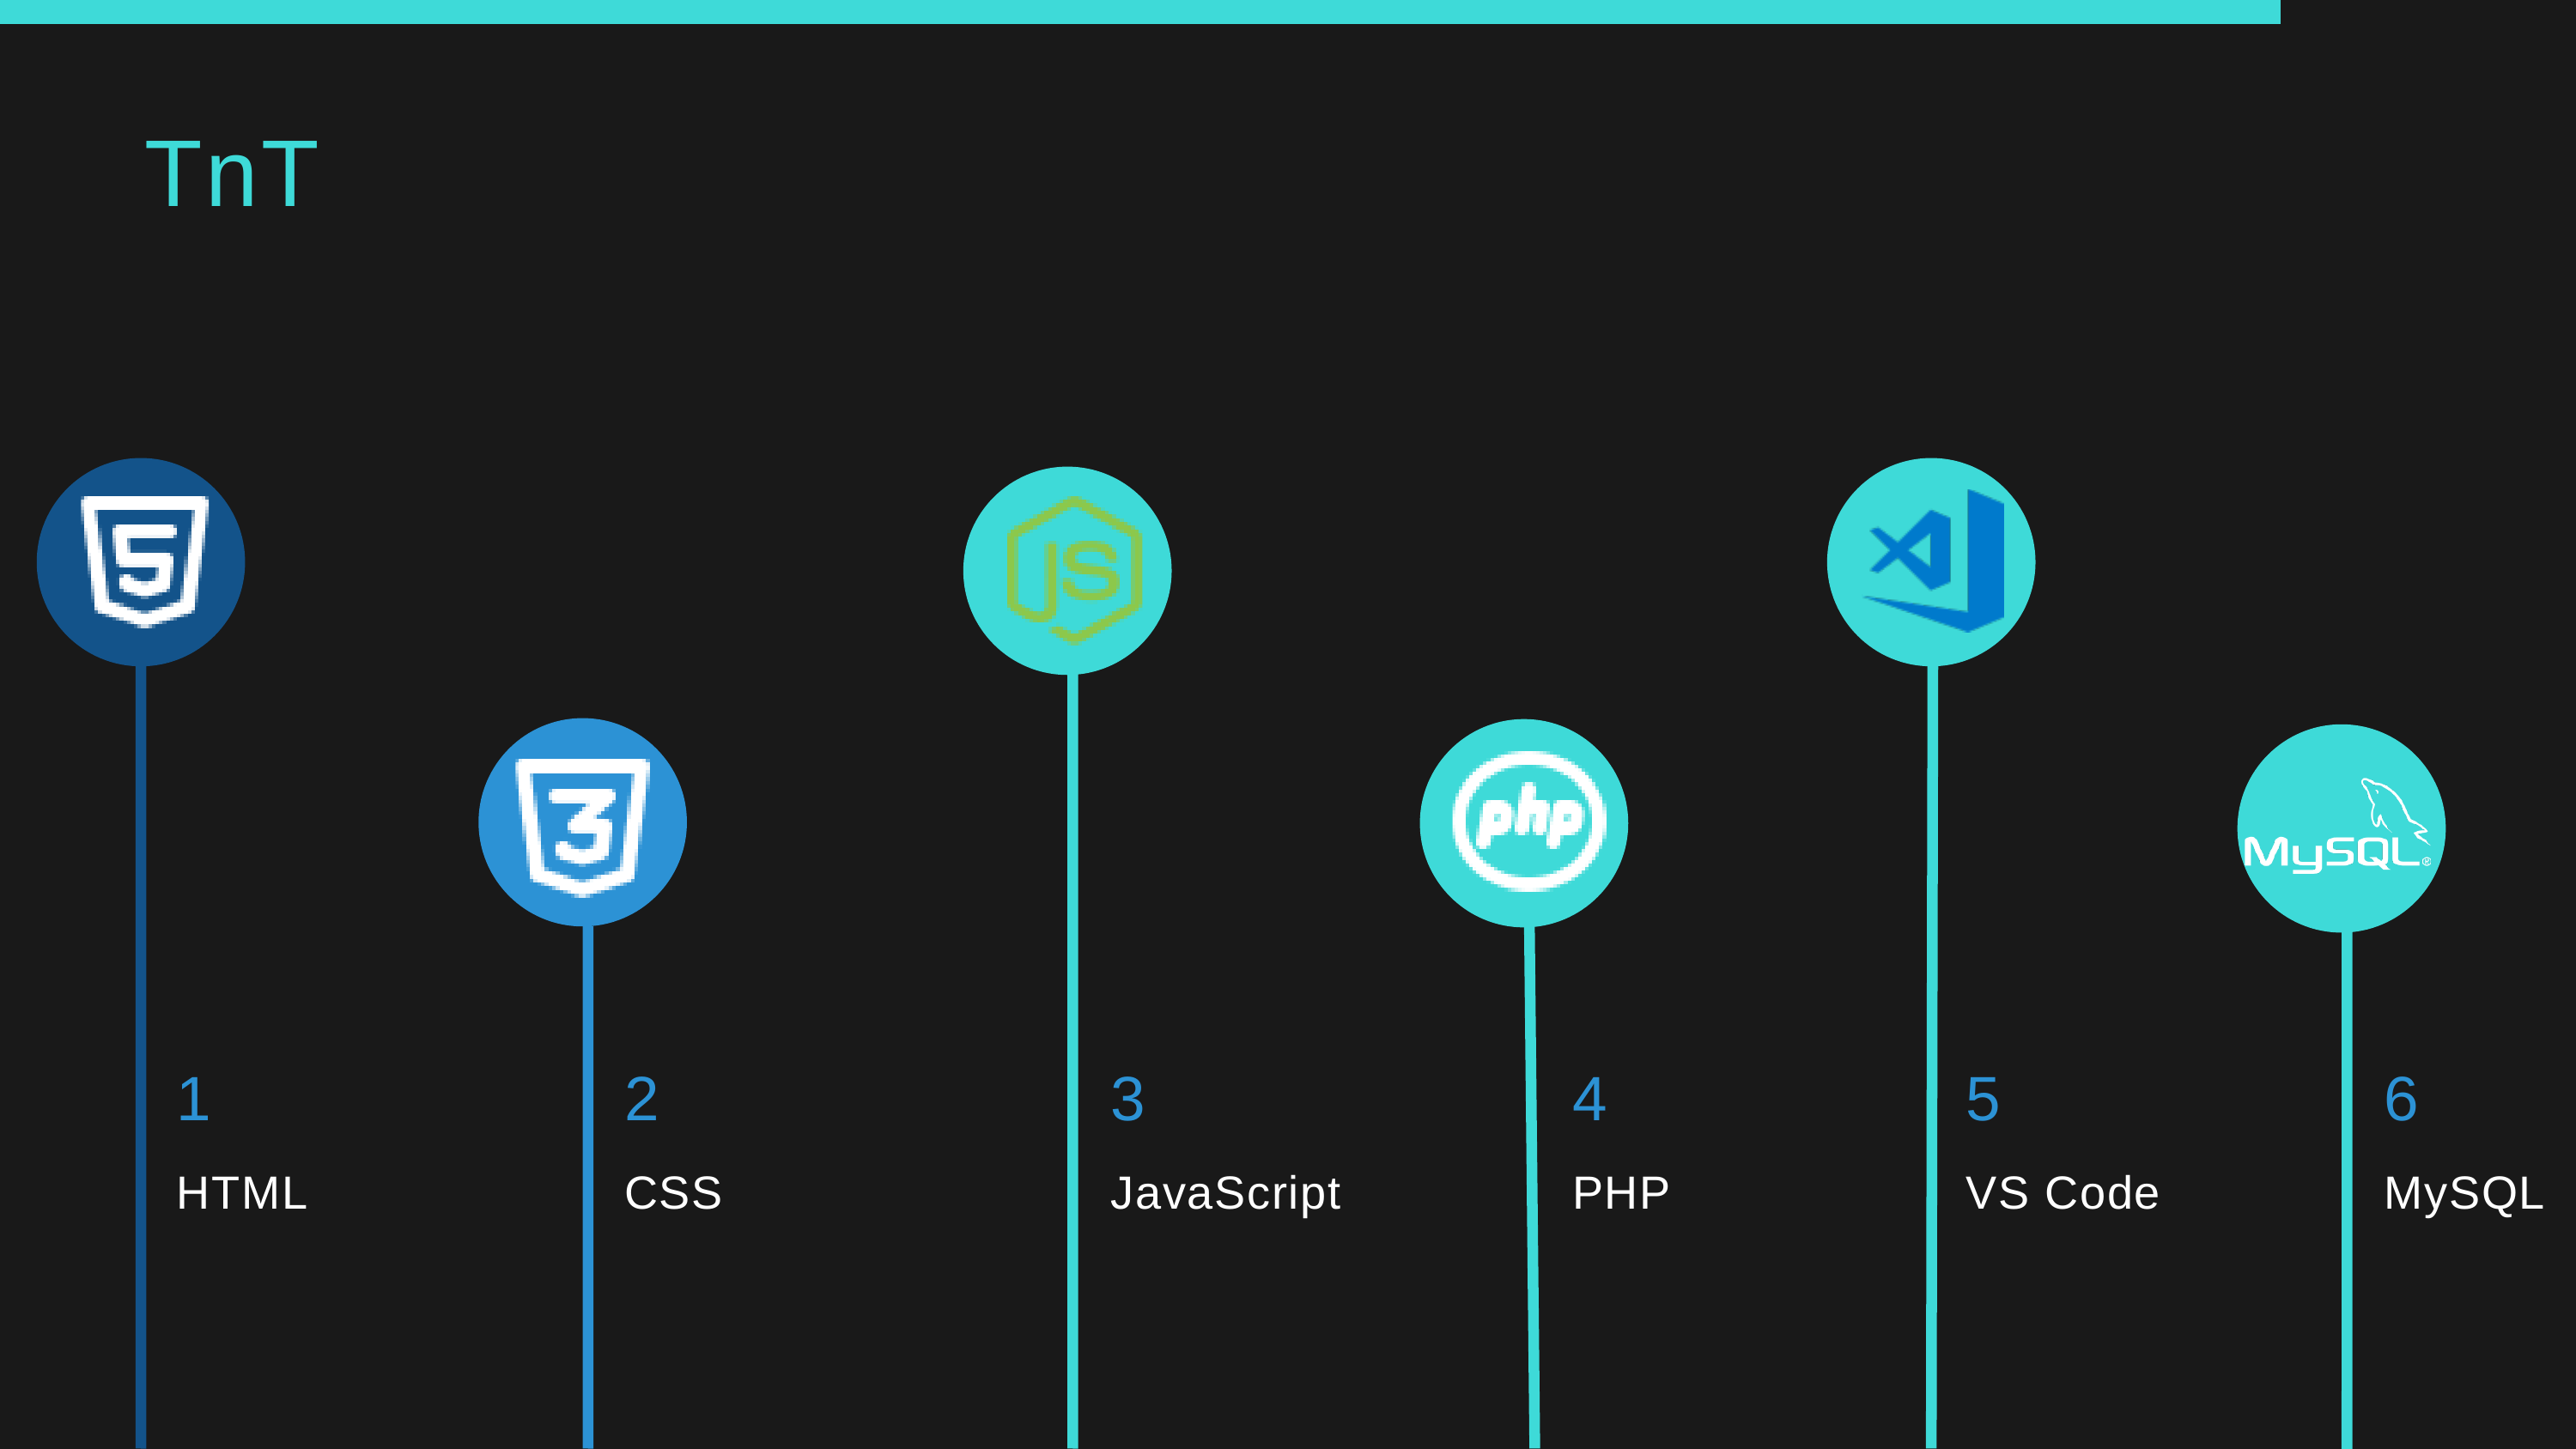

TnT

1
HTML
2
CSS
3
JavaScript
4
PHP
5
VS Code
6
MySQL